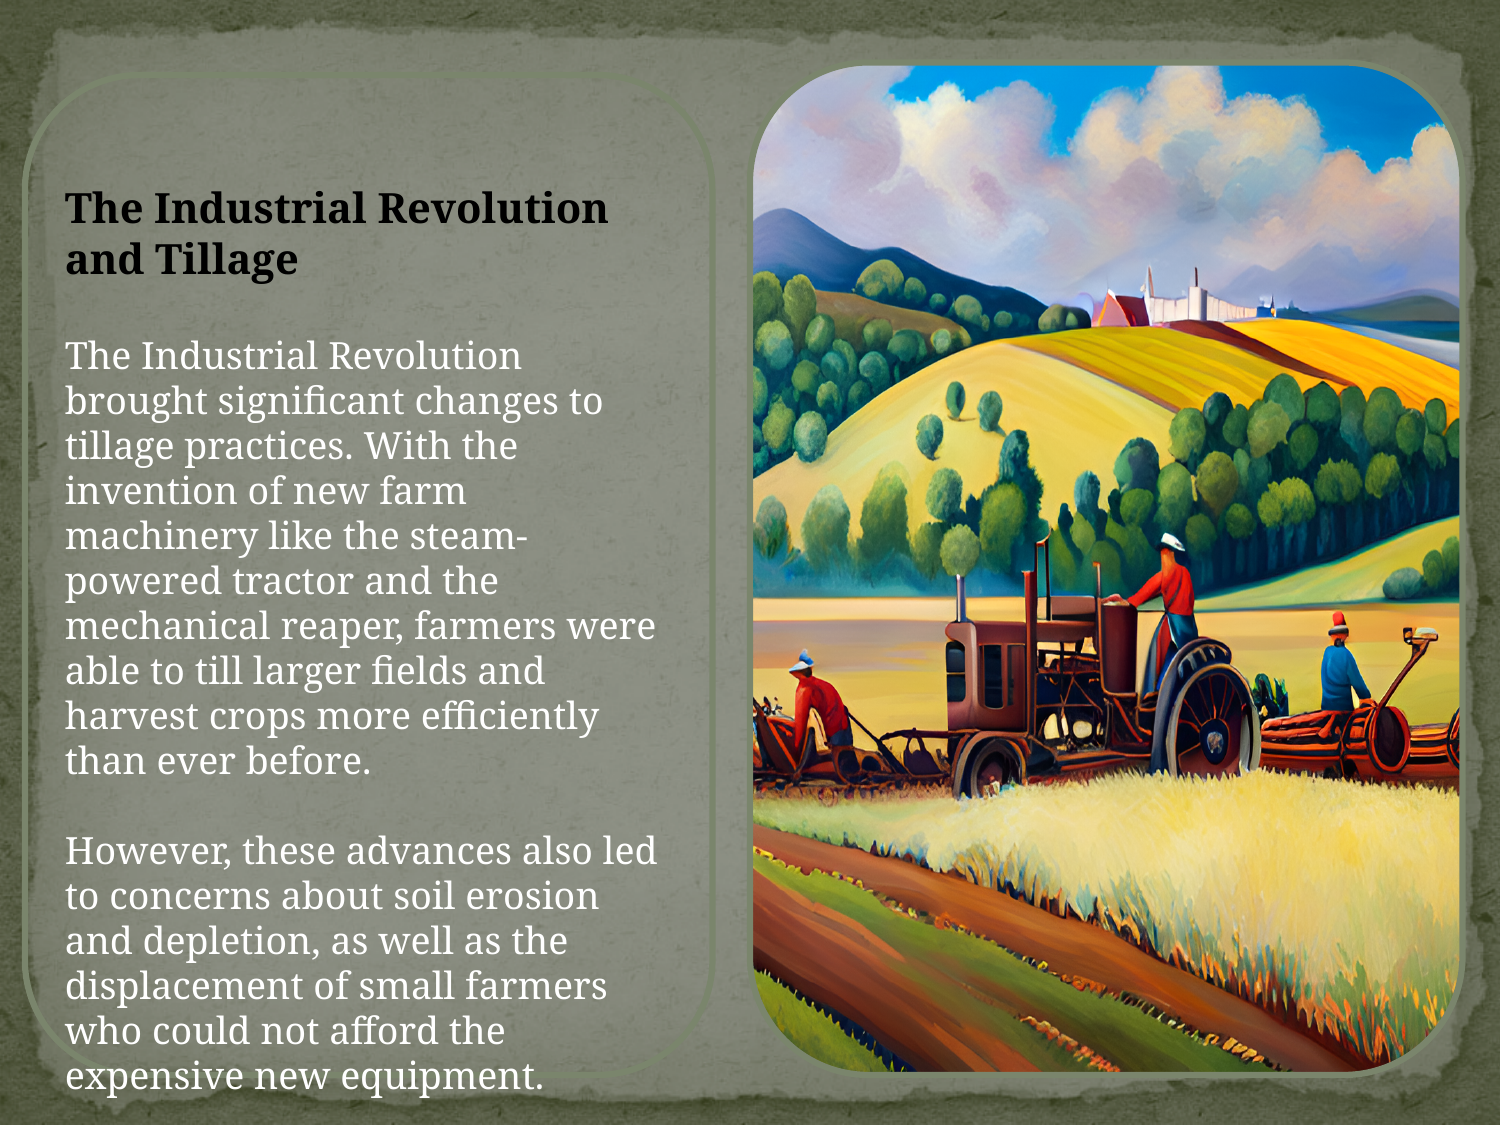

The Industrial Revolution and Tillage

The Industrial Revolution brought significant changes to tillage practices. With the invention of new farm machinery like the steam-powered tractor and the mechanical reaper, farmers were able to till larger fields and harvest crops more efficiently than ever before.

However, these advances also led to concerns about soil erosion and depletion, as well as the displacement of small farmers who could not afford the expensive new equipment.